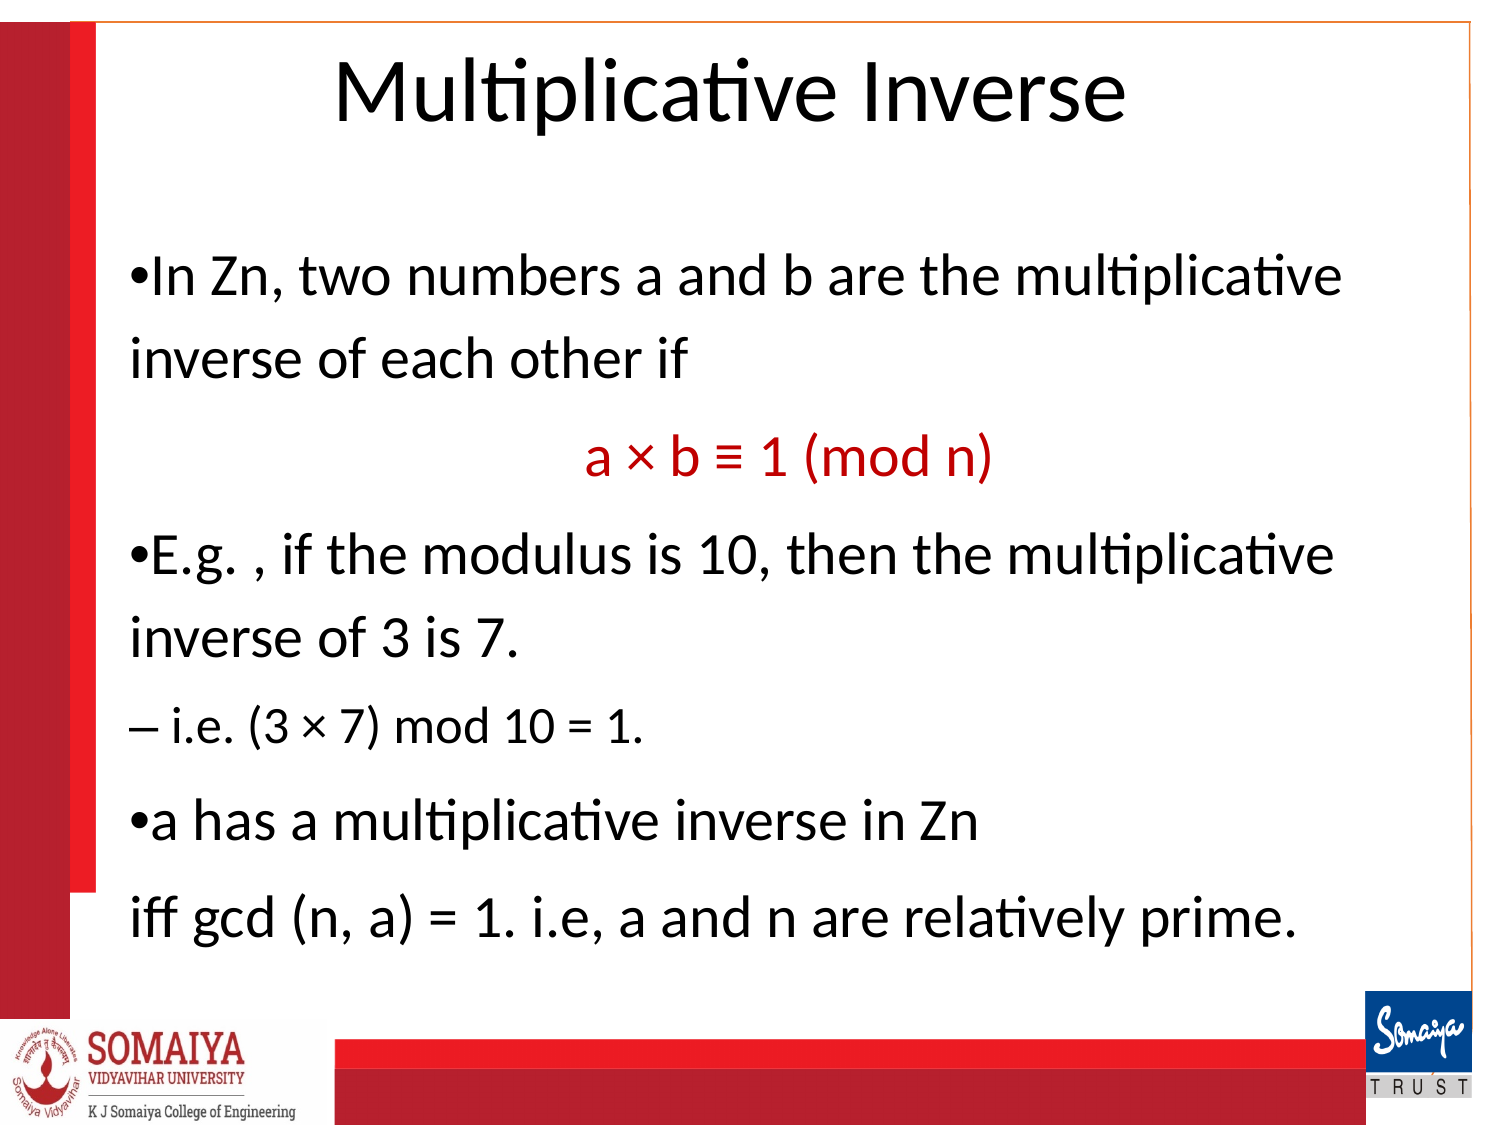

# Multiplicative Inverse
•In Zn, two numbers a and b are the multiplicative inverse of each other if
a × b ≡ 1 (mod n)
•E.g. , if the modulus is 10, then the multiplicative inverse of 3 is 7.
– i.e. (3 × 7) mod 10 = 1.
•a has a multiplicative inverse in Zn
iff gcd (n, a) = 1. i.e, a and n are relatively prime.